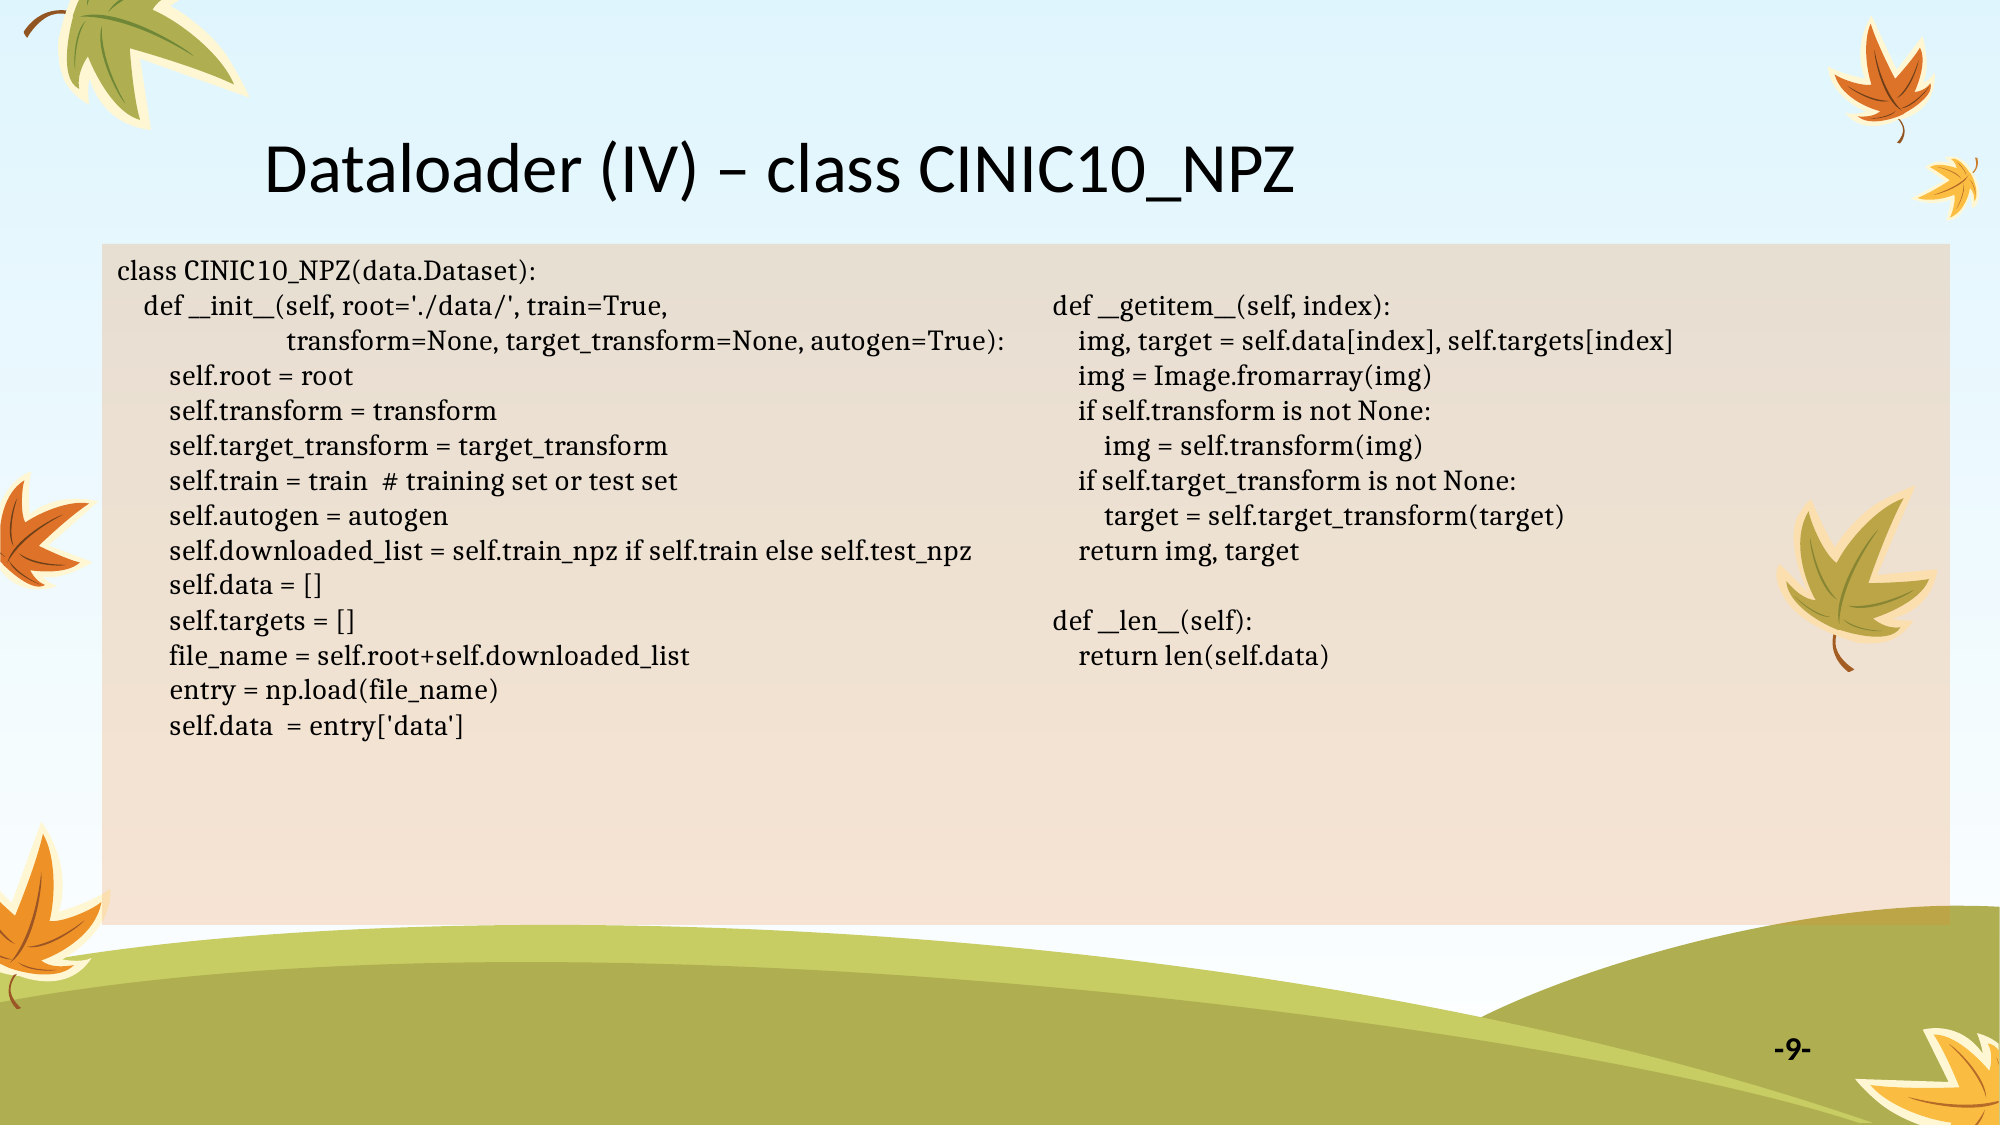

# Dataloader (IV) – class CINIC10_NPZ
class CINIC10_NPZ(data.Dataset):
    def __init__(self, root='./data/', train=True,
                          transform=None, target_transform=None, autogen=True):
        self.root = root
        self.transform = transform
        self.target_transform = target_transform
        self.train = train  # training set or test set
        self.autogen = autogen
        self.downloaded_list = self.train_npz if self.train else self.test_npz
        self.data = []
        self.targets = []
        file_name = self.root+self.downloaded_list
        entry = np.load(file_name)
        self.data  = entry['data']

    def __getitem__(self, index):
        img, target = self.data[index], self.targets[index]
        img = Image.fromarray(img)
        if self.transform is not None:
            img = self.transform(img)
        if self.target_transform is not None:
            target = self.target_transform(target)
        return img, target

    def __len__(self):
        return len(self.data)